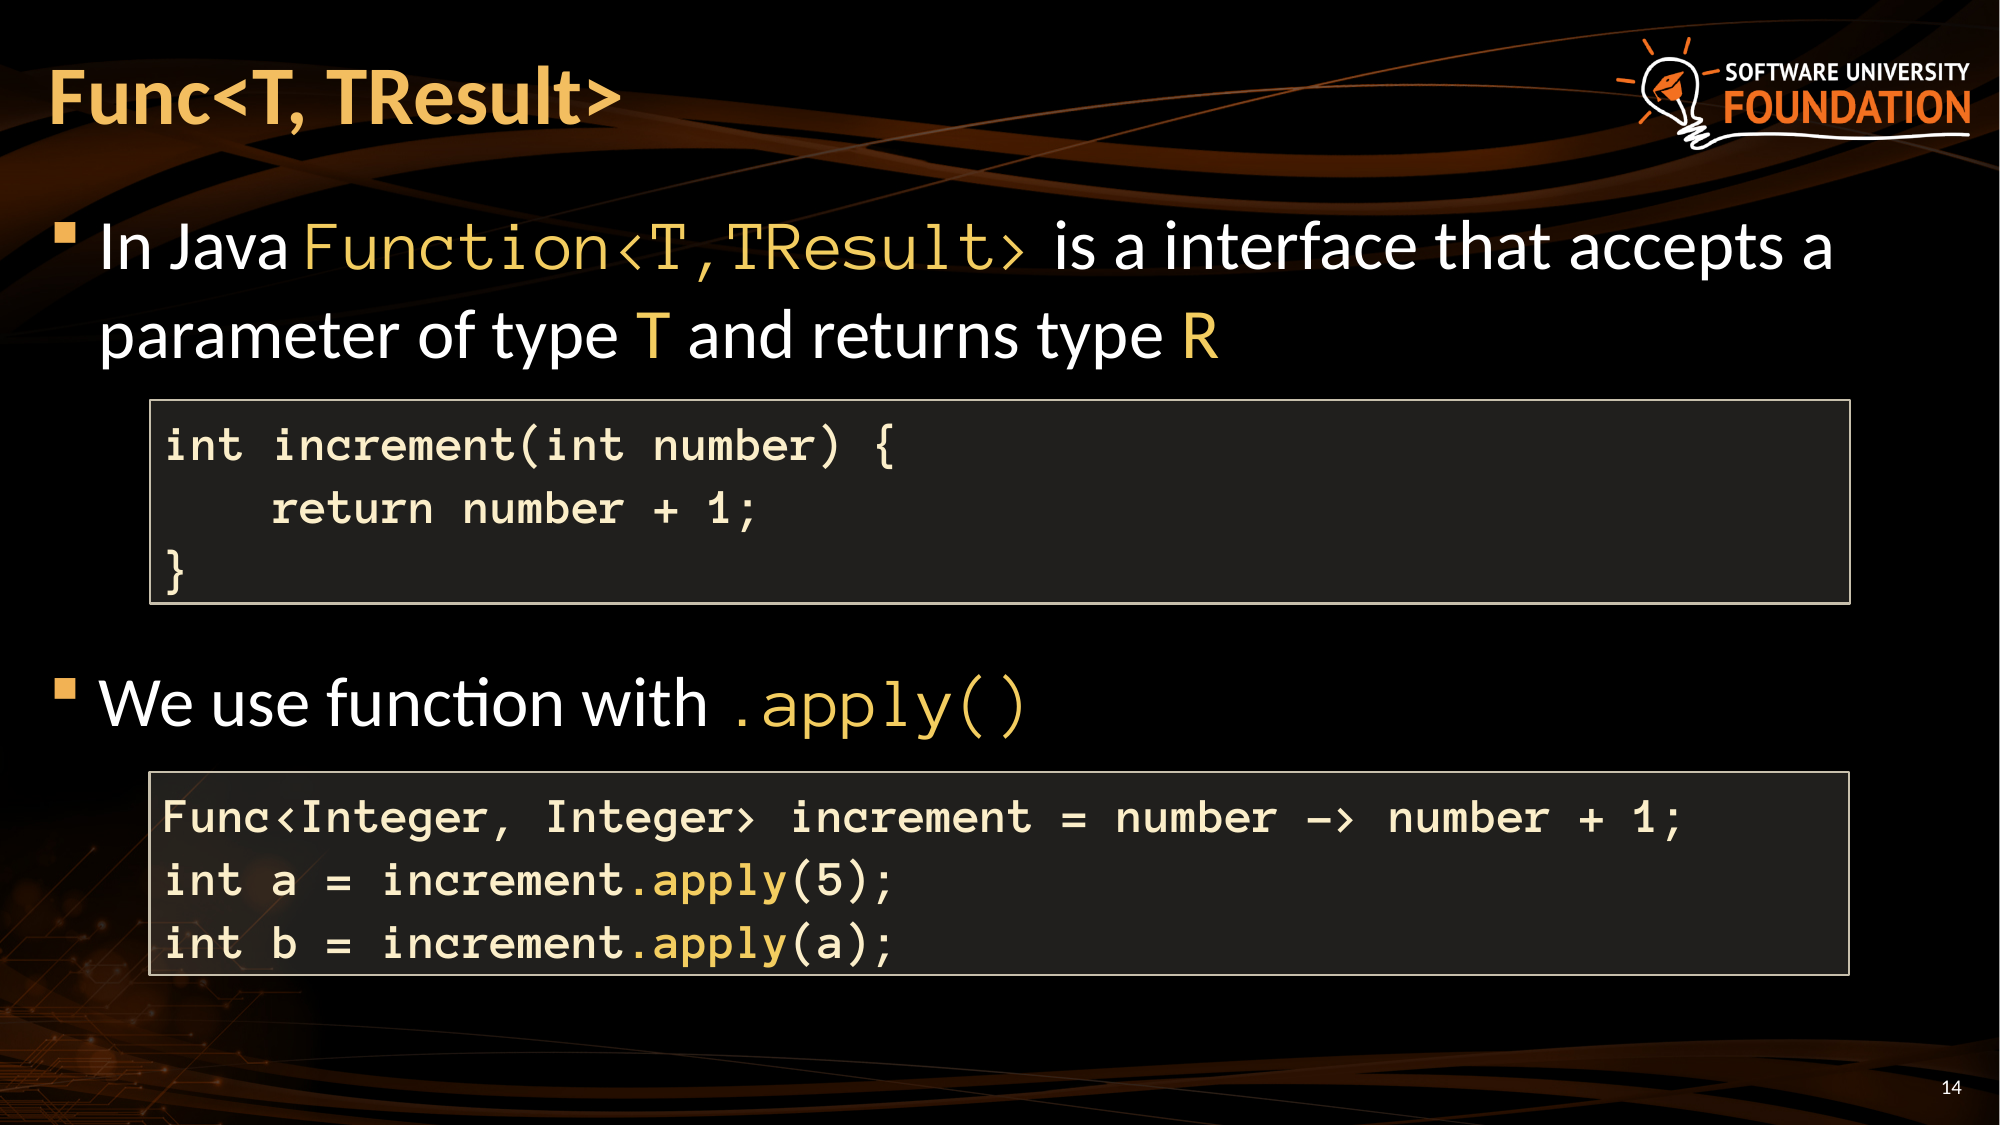

# Func<T, TResult>
In Java Function<T,TResult> is a interface that accepts a parameter of type T and returns type R

We use function with .apply()
int increment(int number) {
    return number + 1;
}
Func<Integer, Integer> increment = number -> number + 1;
int a = increment.apply(5);
int b = increment.apply(a);
14